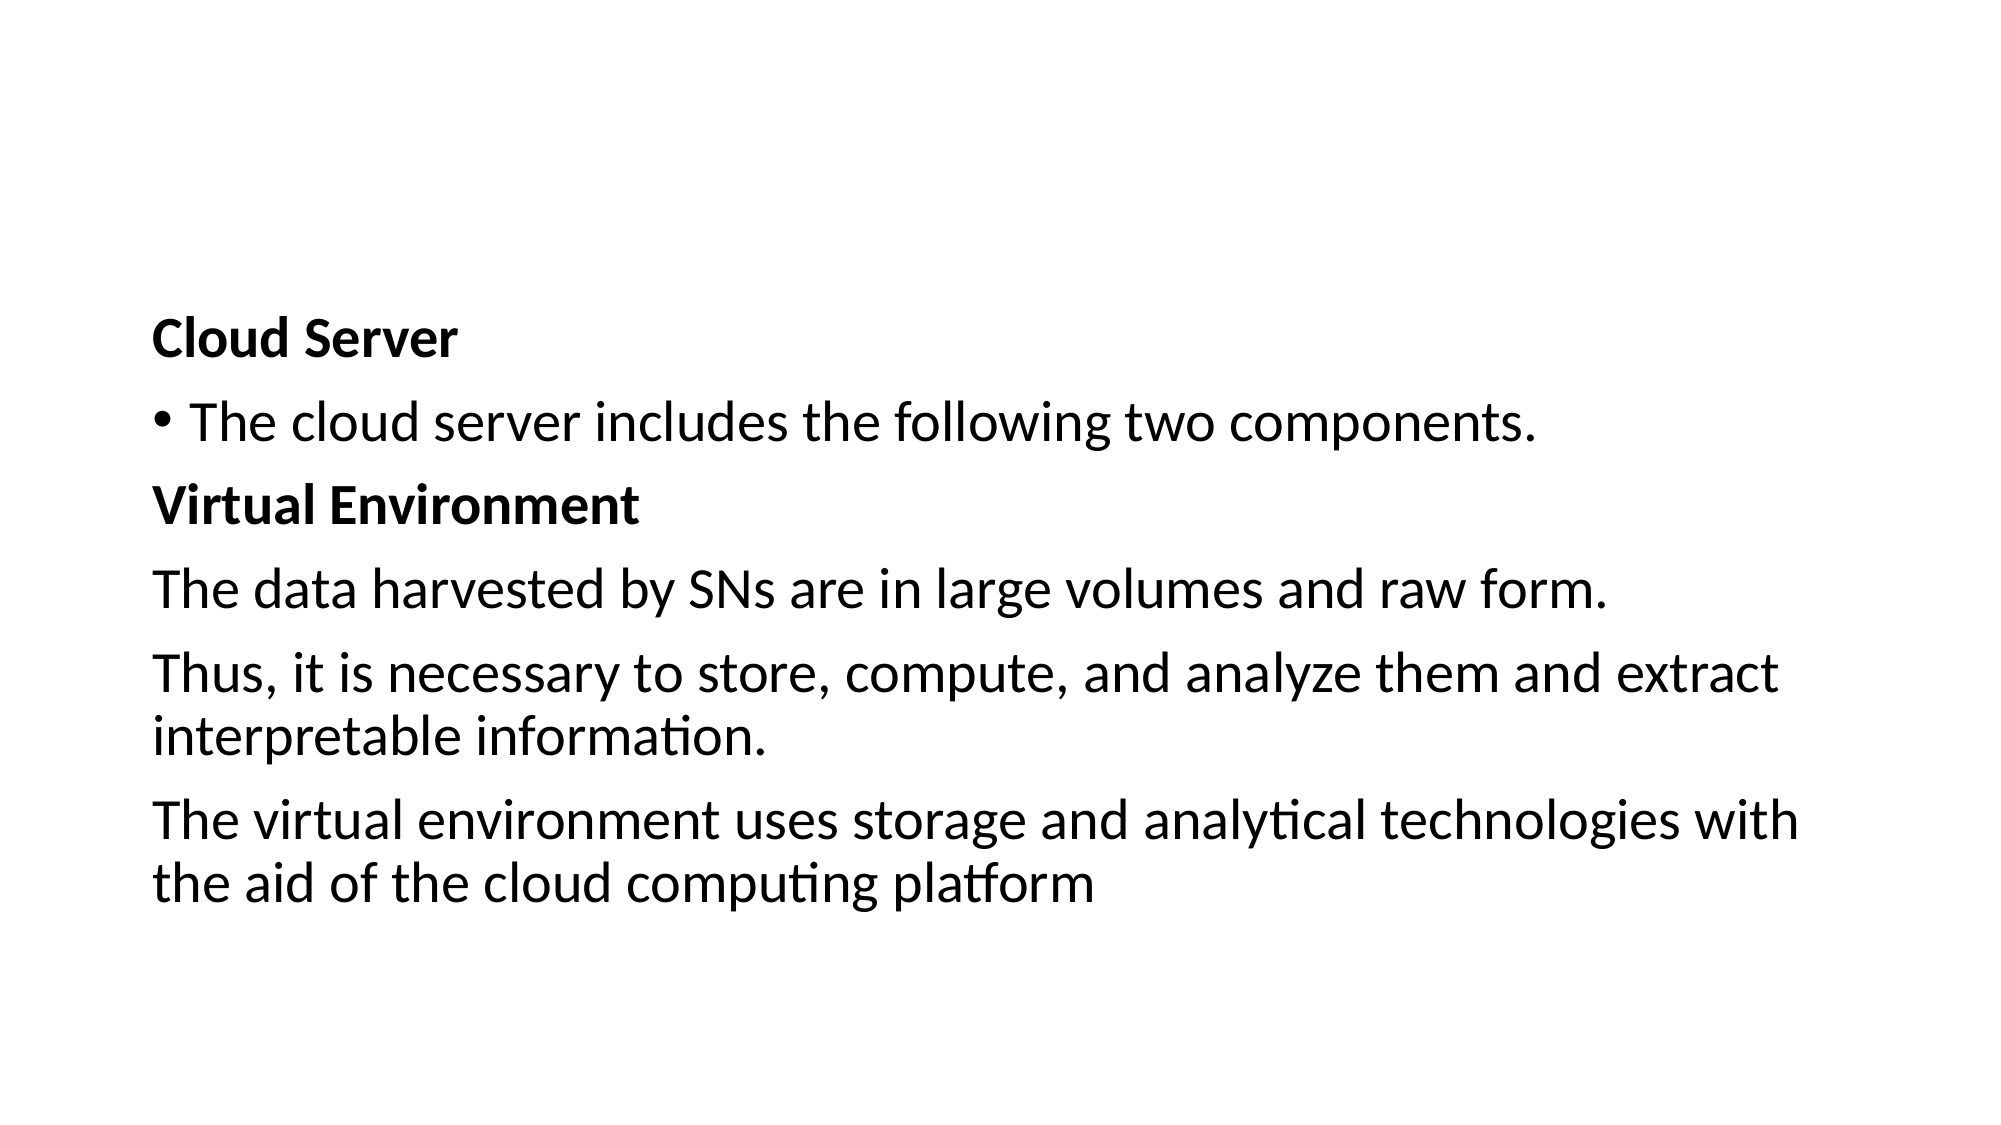

#
Cloud Server
The cloud server includes the following two components.
Virtual Environment
The data harvested by SNs are in large volumes and raw form.
Thus, it is necessary to store, compute, and analyze them and extract interpretable information.
The virtual environment uses storage and analytical technologies with the aid of the cloud computing platform